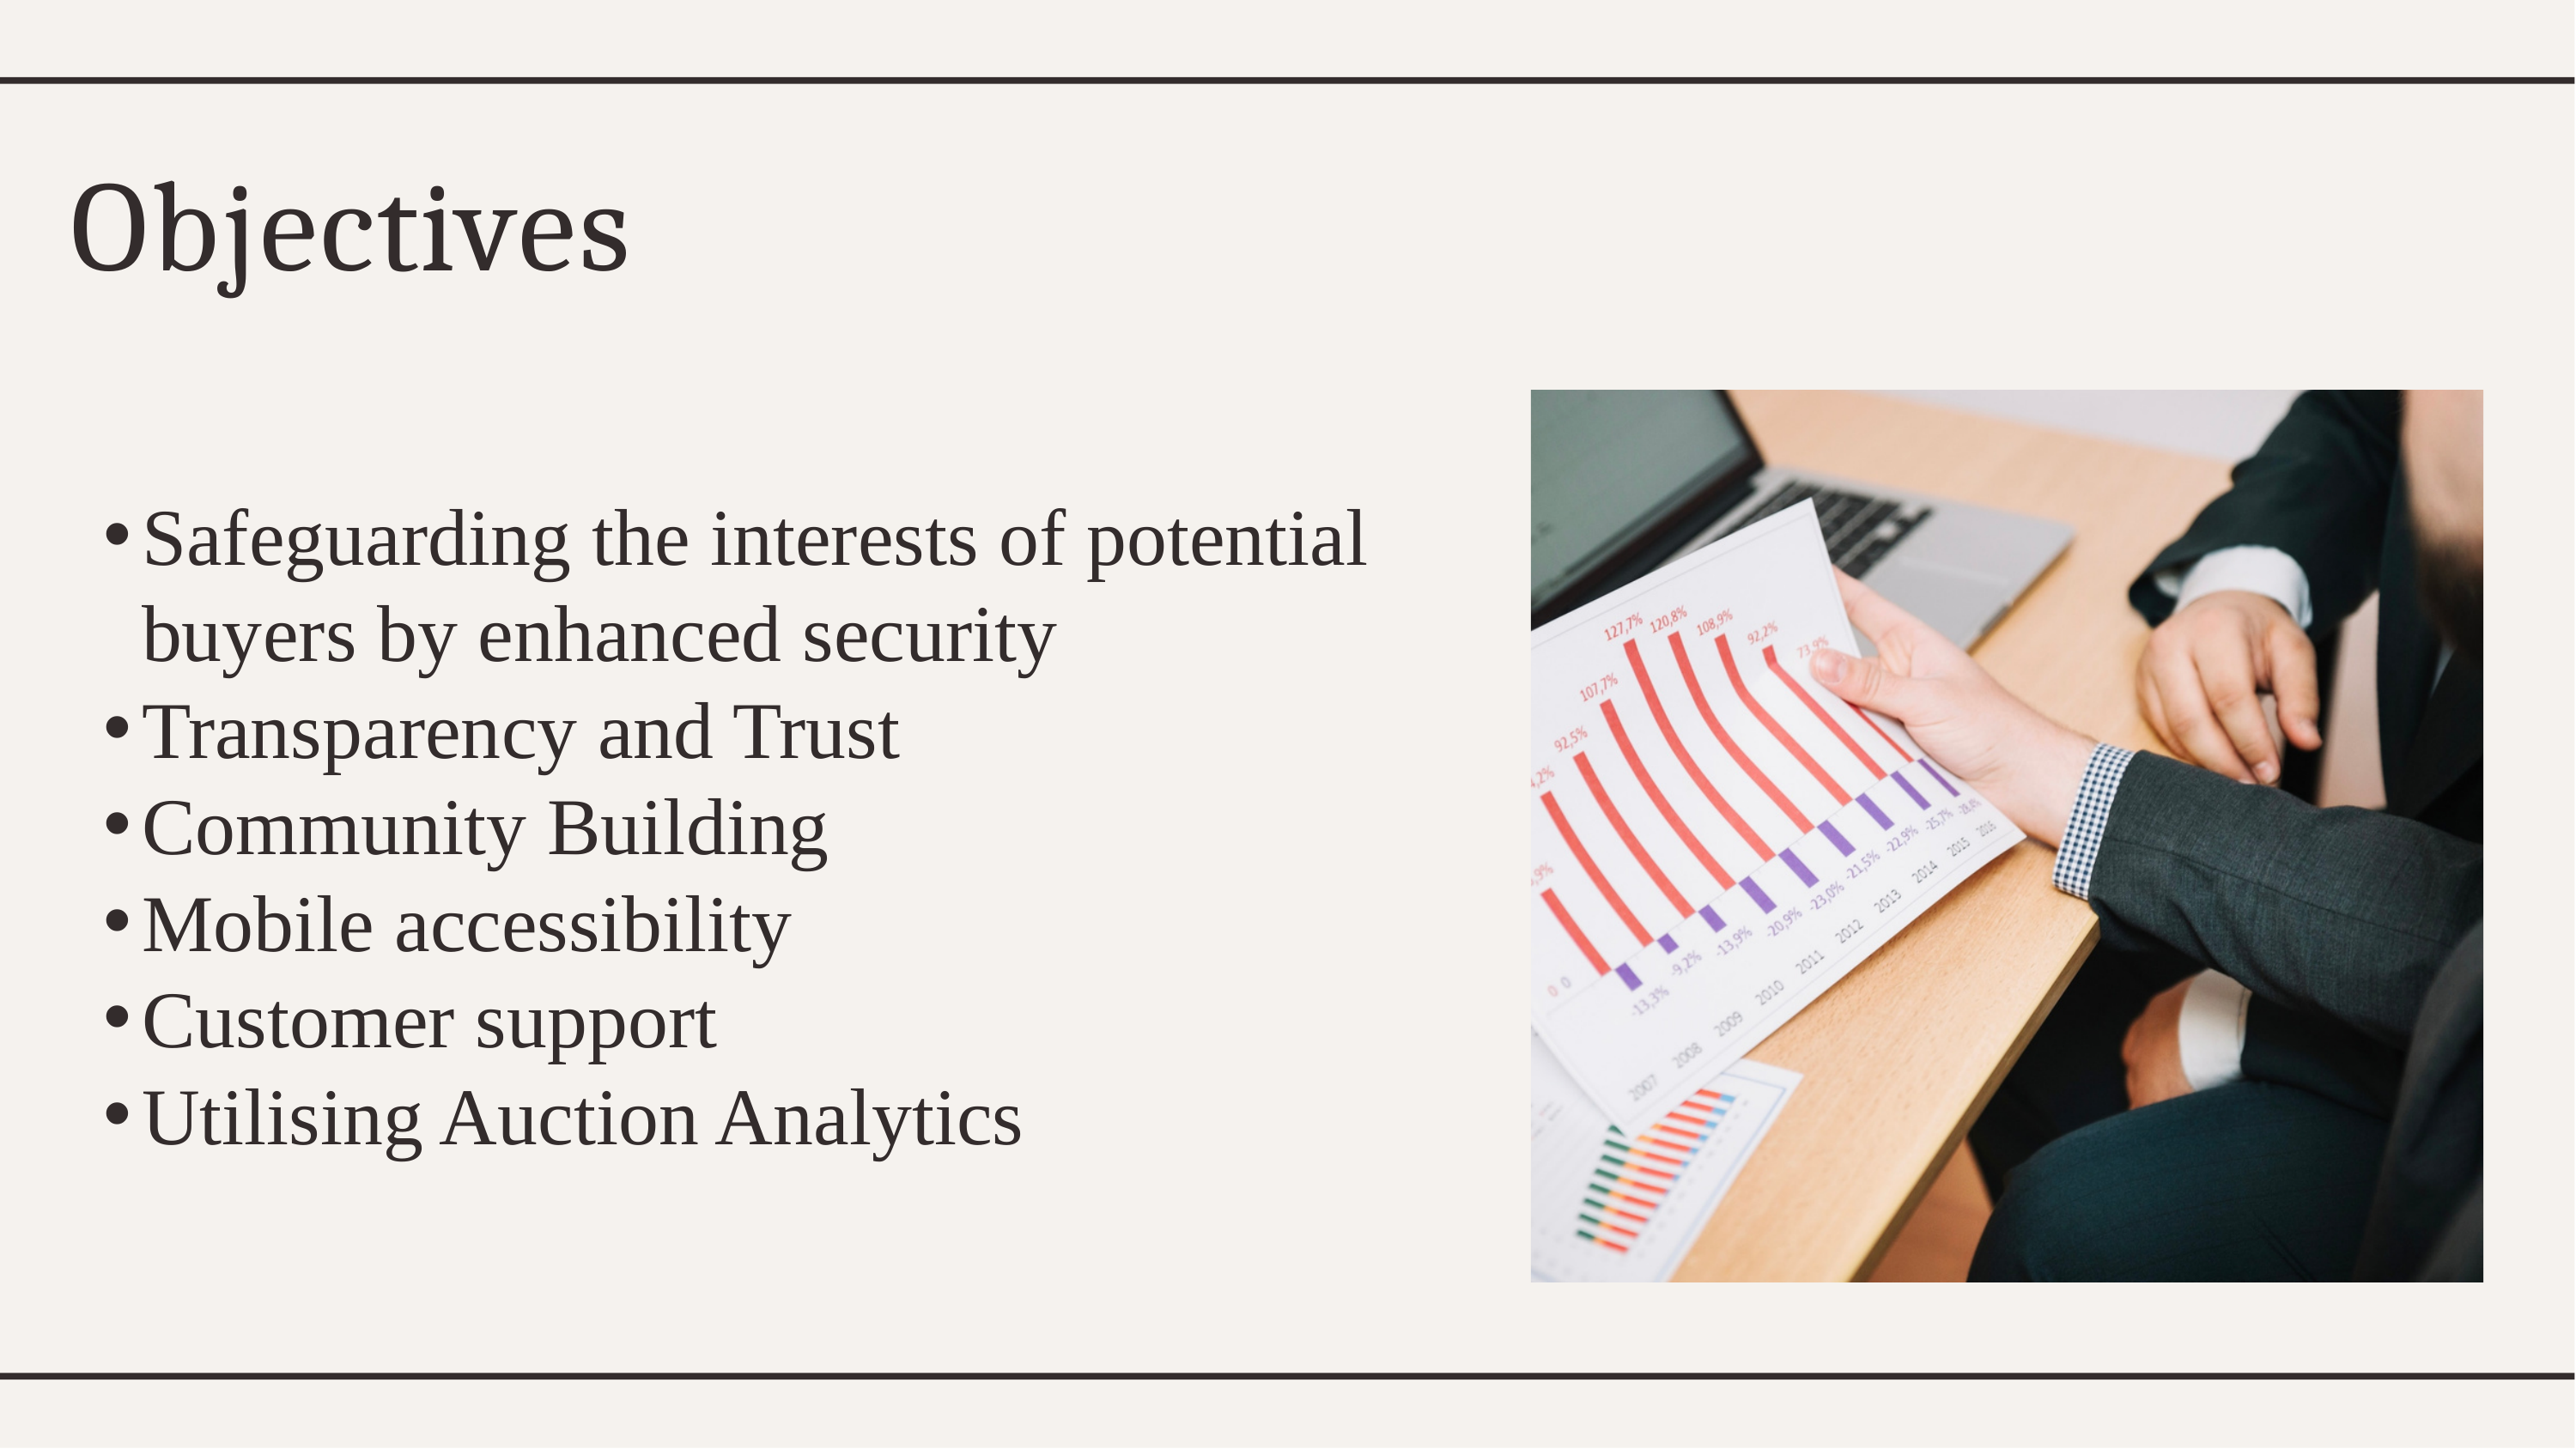

Objectives

Safeguarding the interests of potential buyers by enhanced security
Transparency and Trust
Community Building
Mobile accessibility
Customer support
Utilising Auction Analytics